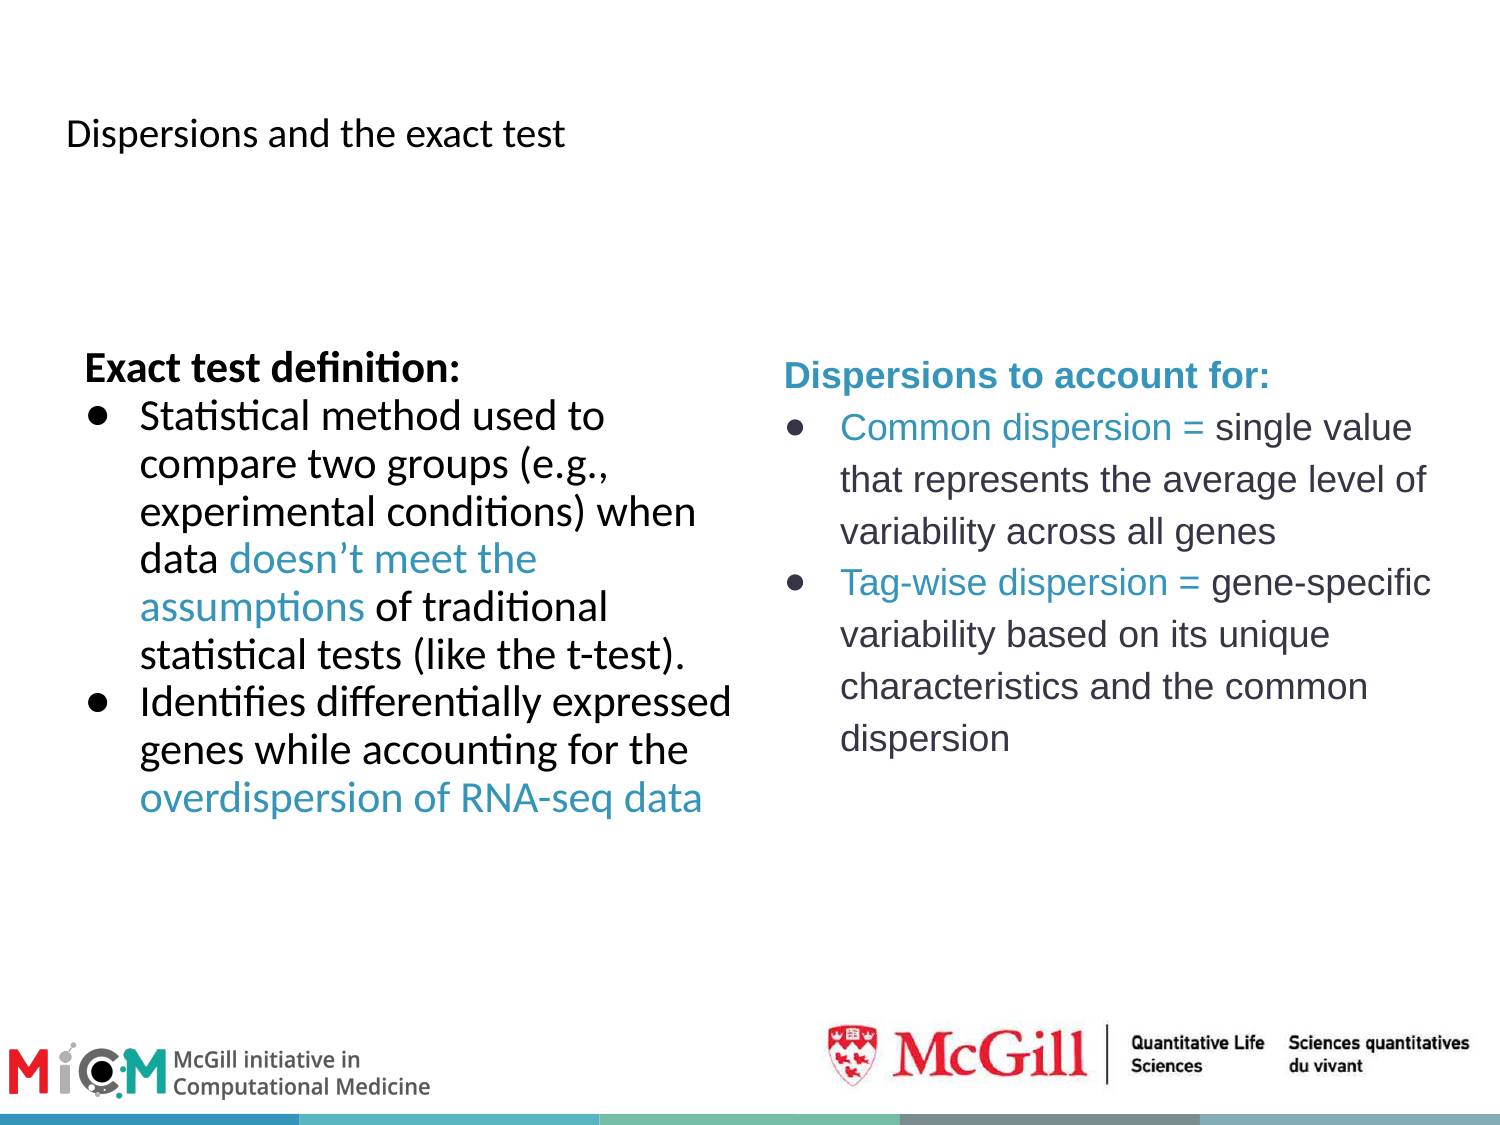

# Dispersions and the exact test
Exact test definition:
Statistical method used to compare two groups (e.g., experimental conditions) when data doesn’t meet the assumptions of traditional statistical tests (like the t-test).
Identifies differentially expressed genes while accounting for the overdispersion of RNA-seq data

Dispersions to account for:
Common dispersion = single value that represents the average level of variability across all genes
Tag-wise dispersion = gene-specific variability based on its unique characteristics and the common dispersion